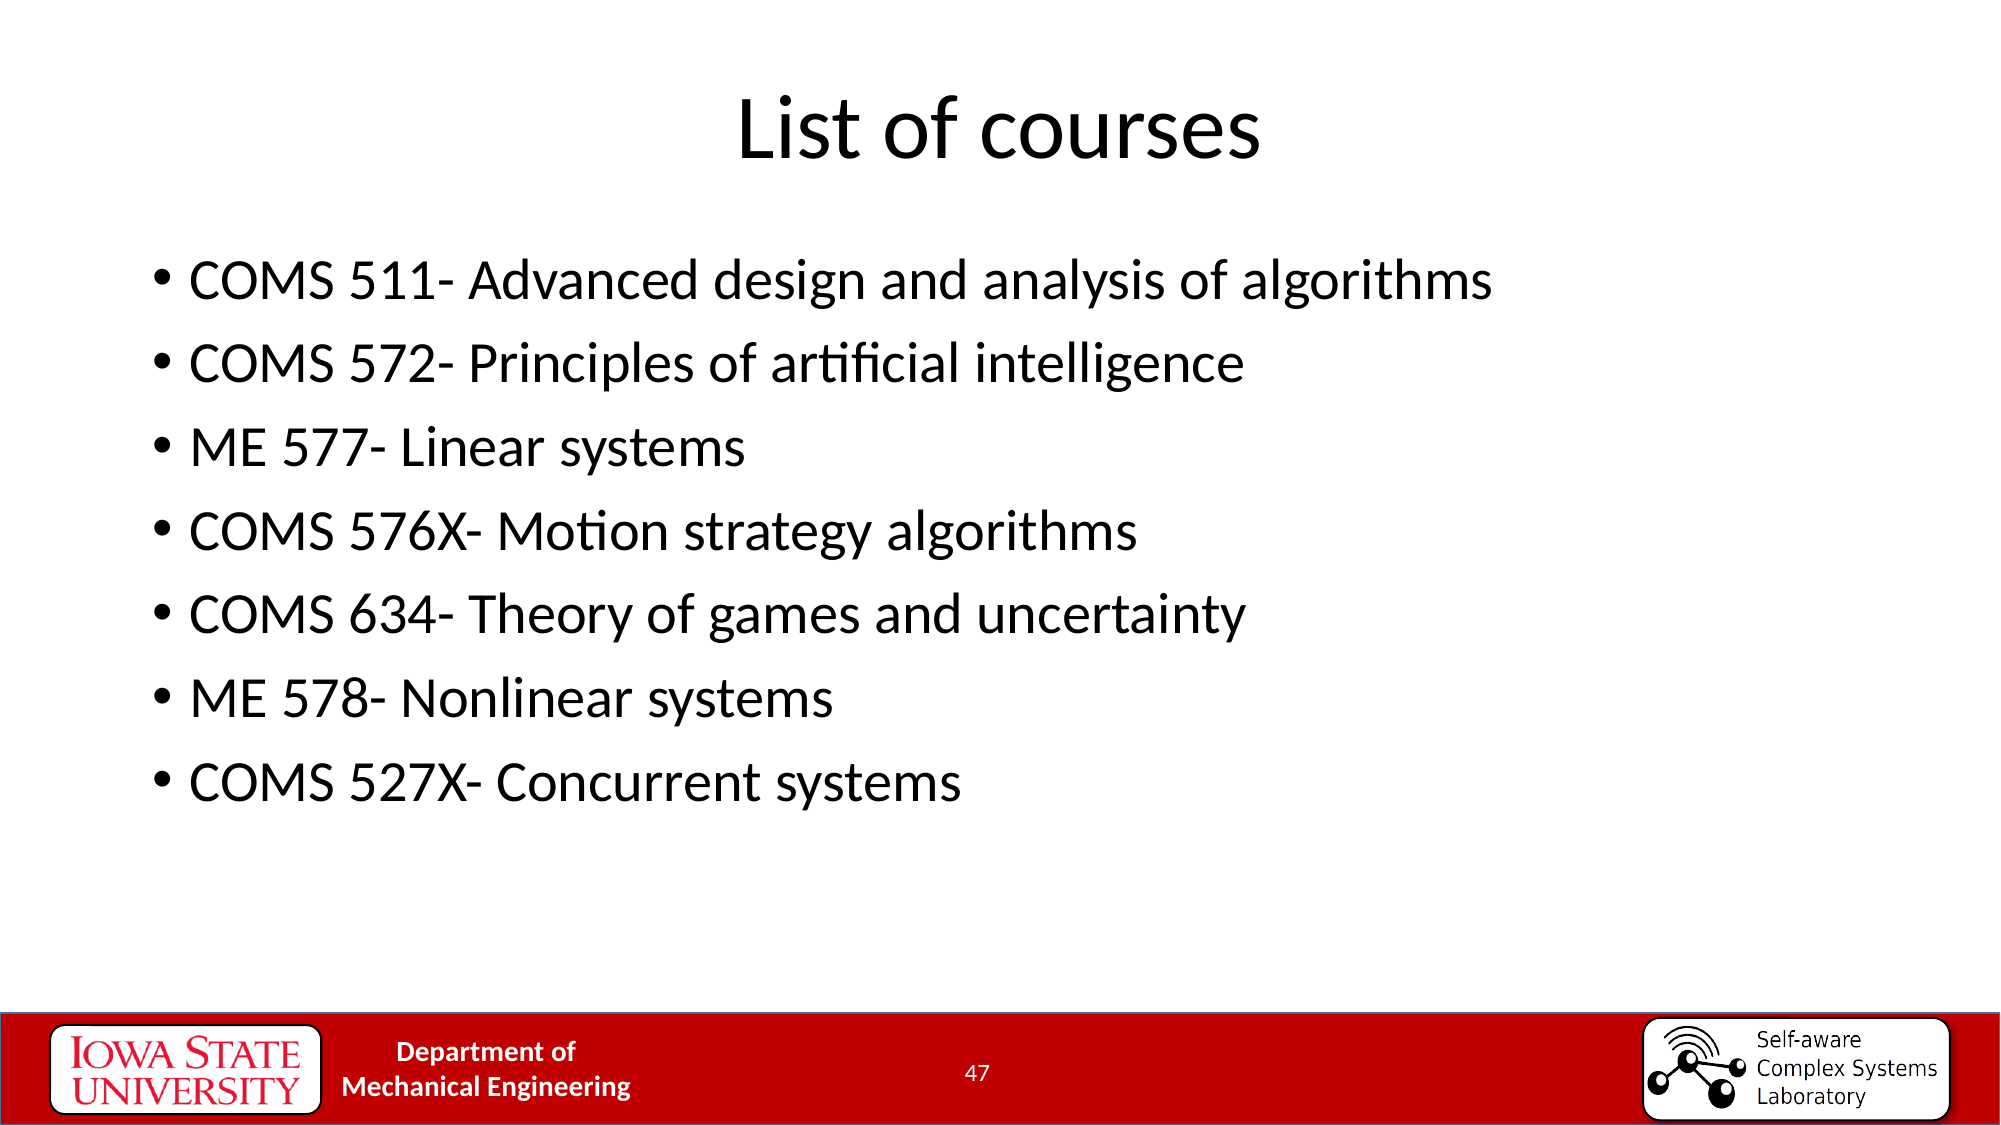

# List of courses
COMS 511- Advanced design and analysis of algorithms
COMS 572- Principles of artificial intelligence
ME 577- Linear systems
COMS 576X- Motion strategy algorithms
COMS 634- Theory of games and uncertainty
ME 578- Nonlinear systems
COMS 527X- Concurrent systems
47